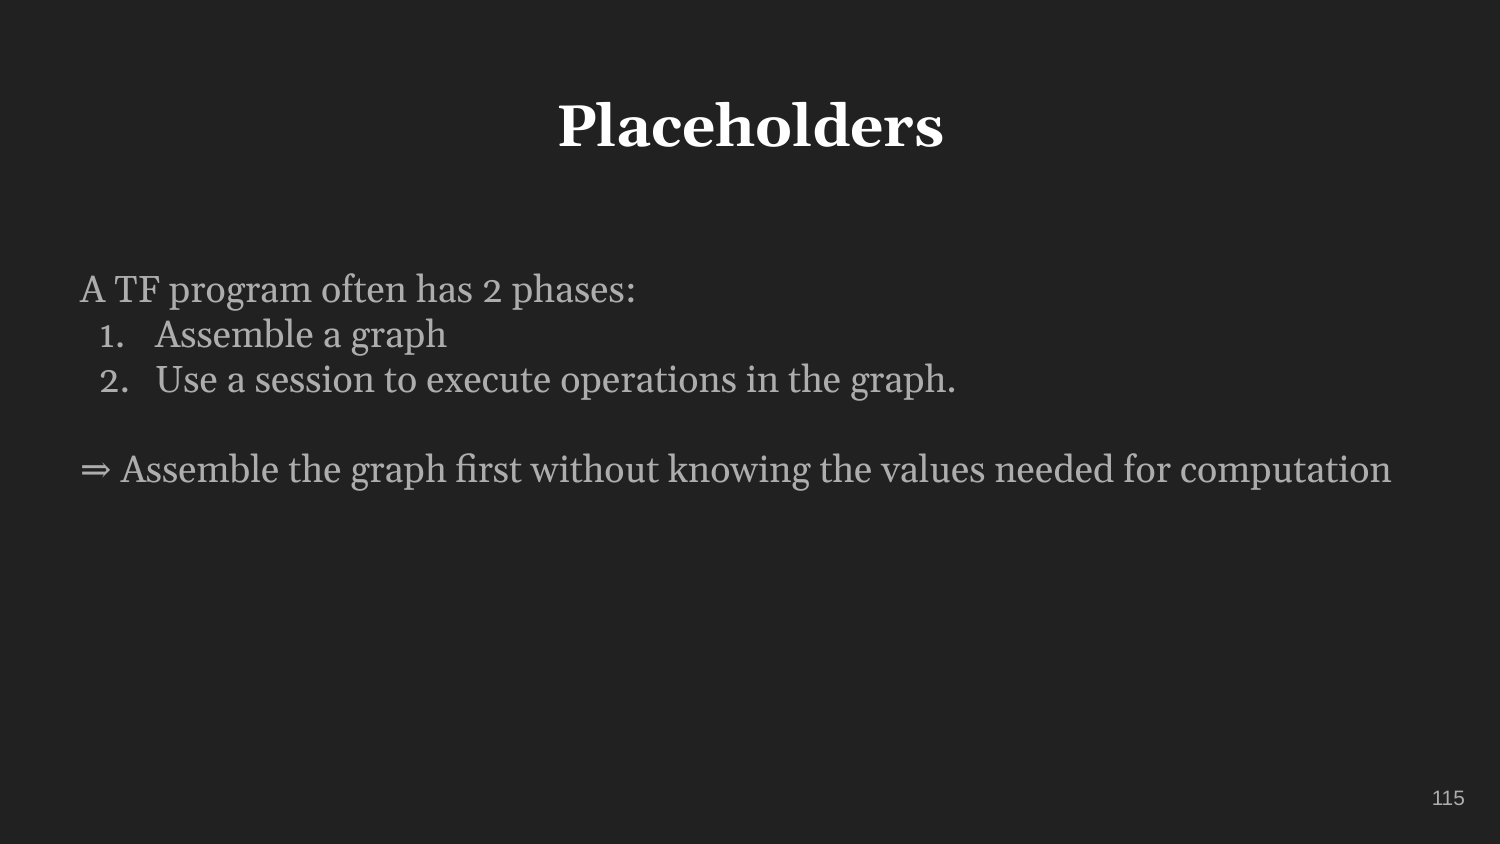

Placeholders
# A TF program often has 2 phases:
Assemble a graph
Use a session to execute operations in the graph.

⇒ Assemble the graph first without knowing the values needed for computation
115